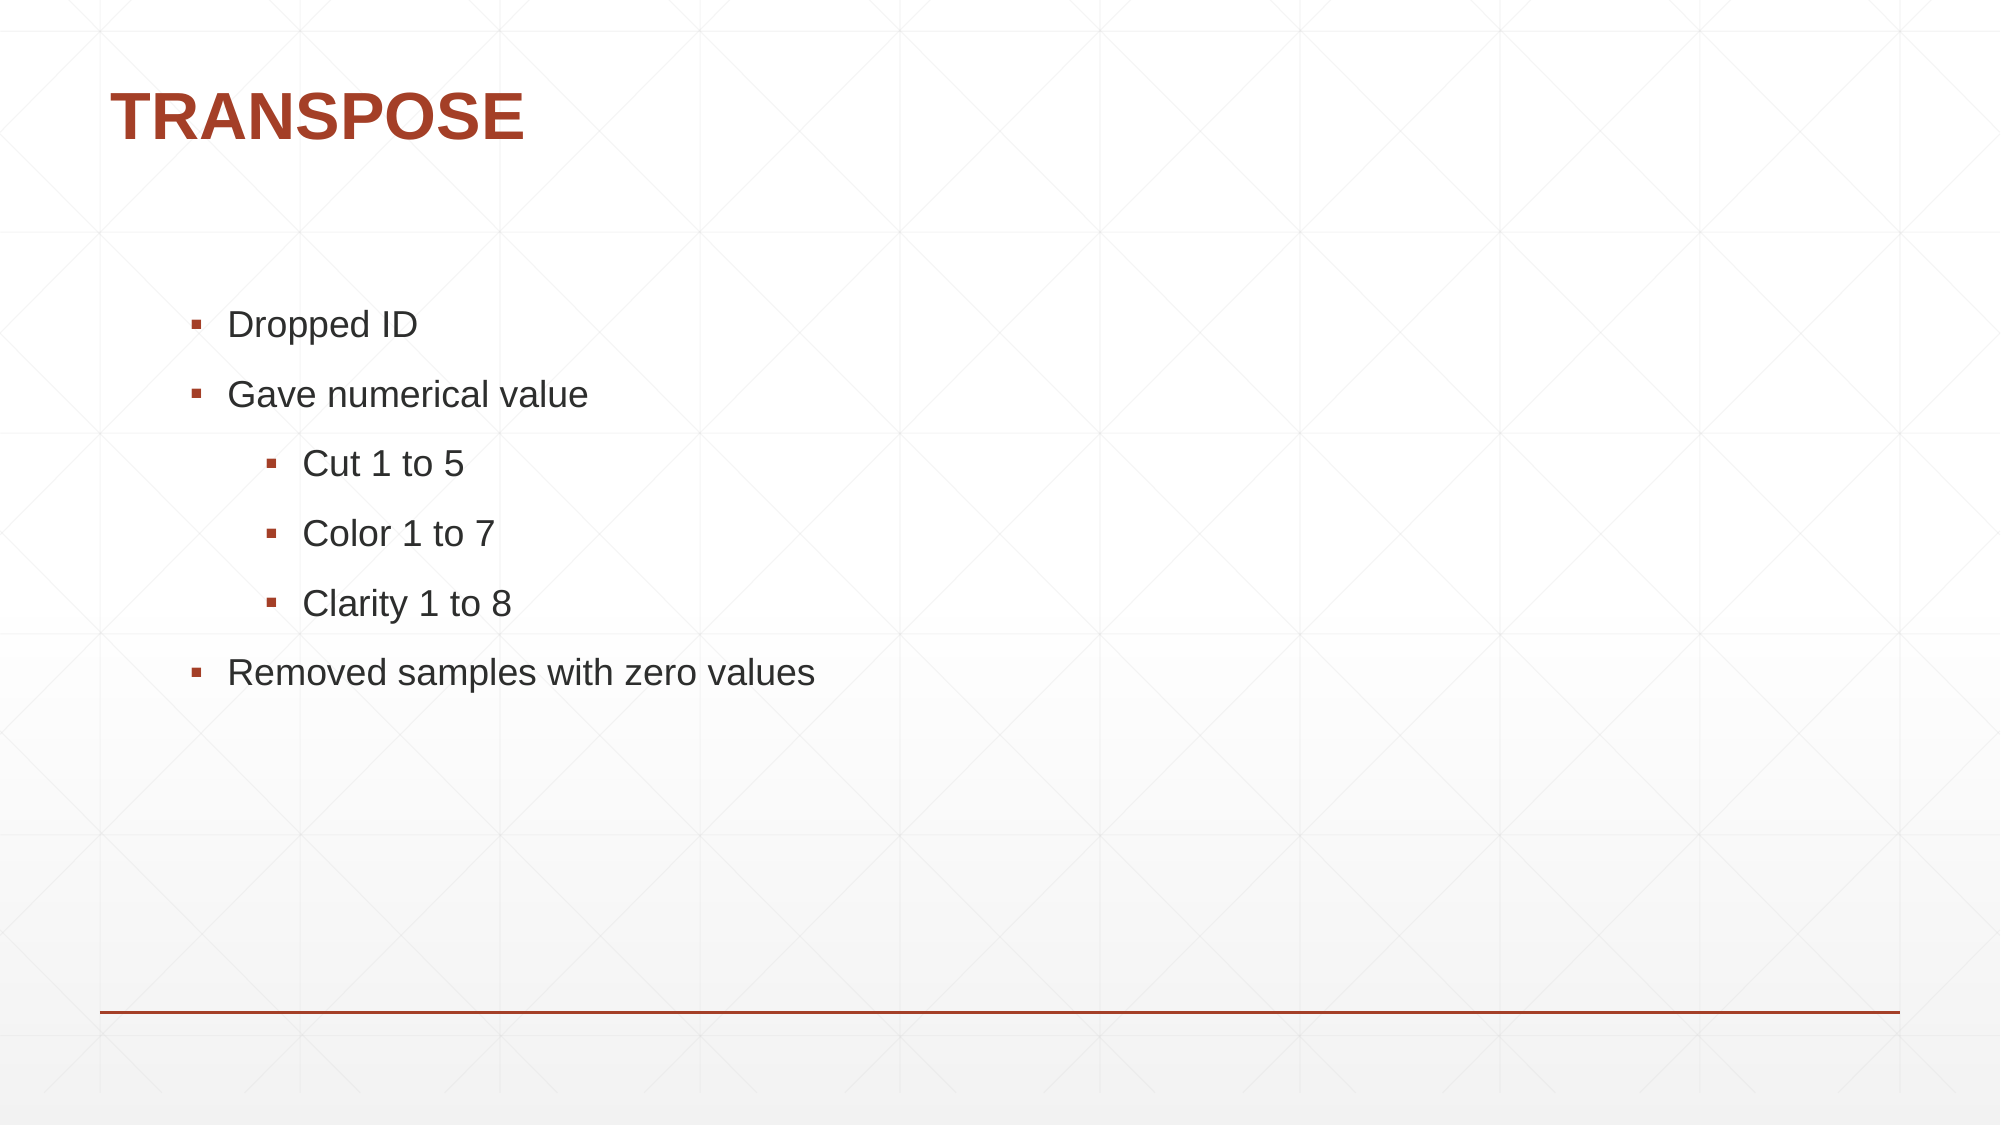

# TRANSPOSE
Dropped ID
Gave numerical value
Cut 1 to 5
Color 1 to 7
Clarity 1 to 8
Removed samples with zero values